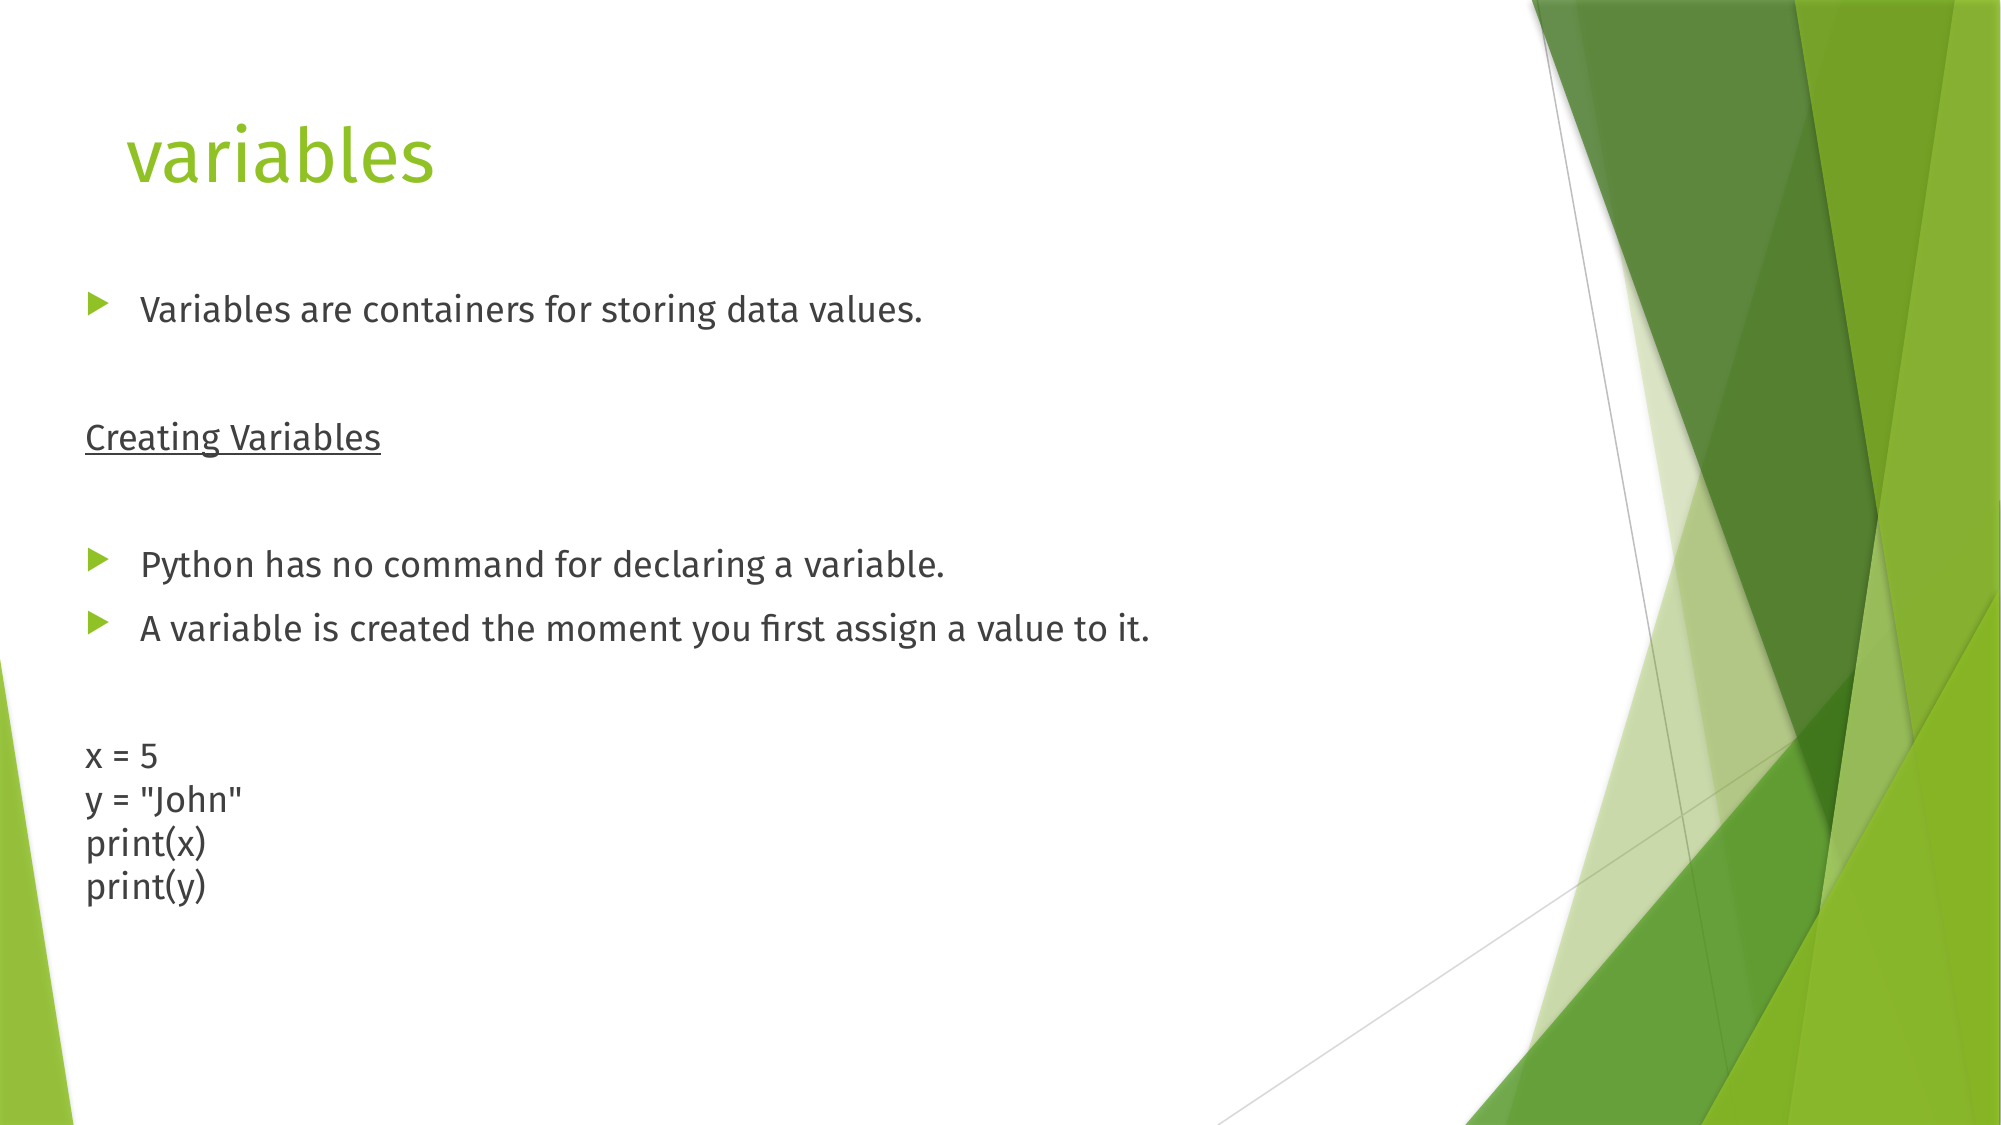

# variables
Variables are containers for storing data values.

Creating Variables

Python has no command for declaring a variable.
A variable is created the moment you first assign a value to it.

x = 5
y = "John"
print(x)
print(y)